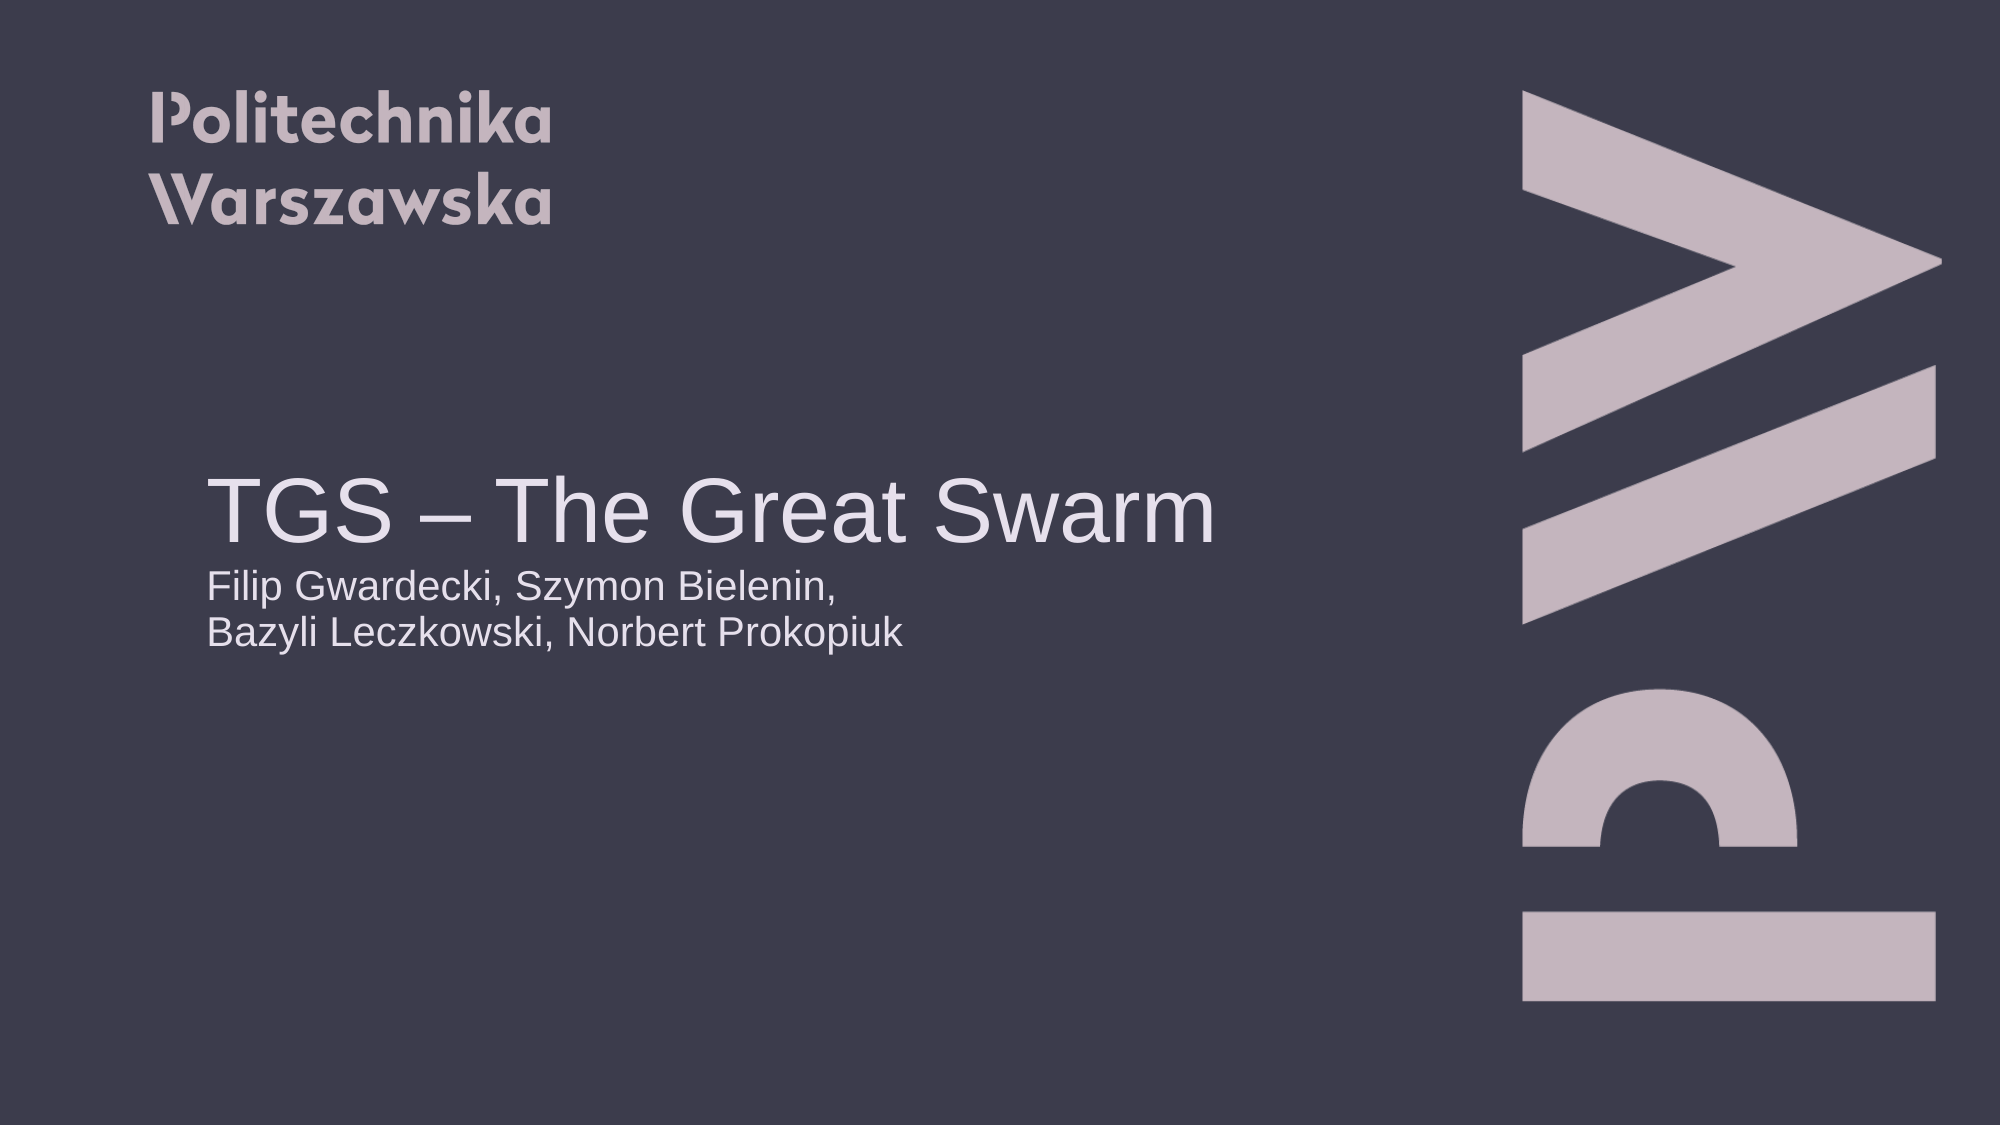

TGS – The Great Swarm
Filip Gwardecki, Szymon Bielenin,
Bazyli Leczkowski, Norbert Prokopiuk